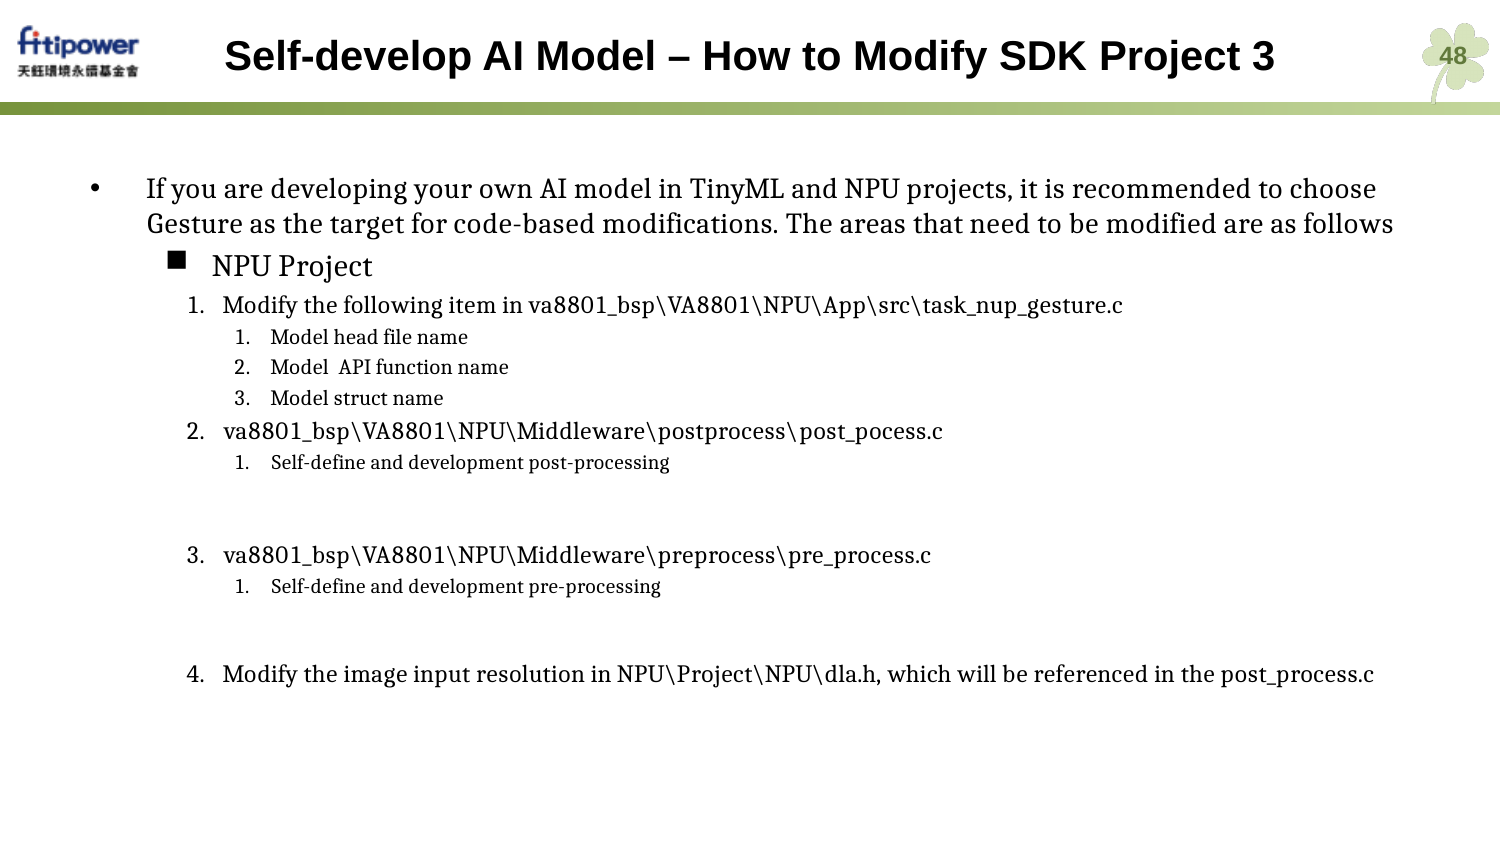

# Self-develop AI Model – How to Modify SDK Project 3
48
If you are developing your own AI model in TinyML and NPU projects, it is recommended to choose Gesture as the target for code-based modifications. The areas that need to be modified are as follows
NPU Project
Modify the following item in va8801_bsp\VA8801\NPU\App\src\task_nup_gesture.c
Model head file name
Model  API function name
Model struct name
va8801_bsp\VA8801\NPU\Middleware\postprocess\post_pocess.c
Self-define and development post-processing

va8801_bsp\VA8801\NPU\Middleware\preprocess\pre_process.c
Self-define and development pre-processing

Modify the image input resolution in NPU\Project\NPU\dla.h, which will be referenced in the post_process.c